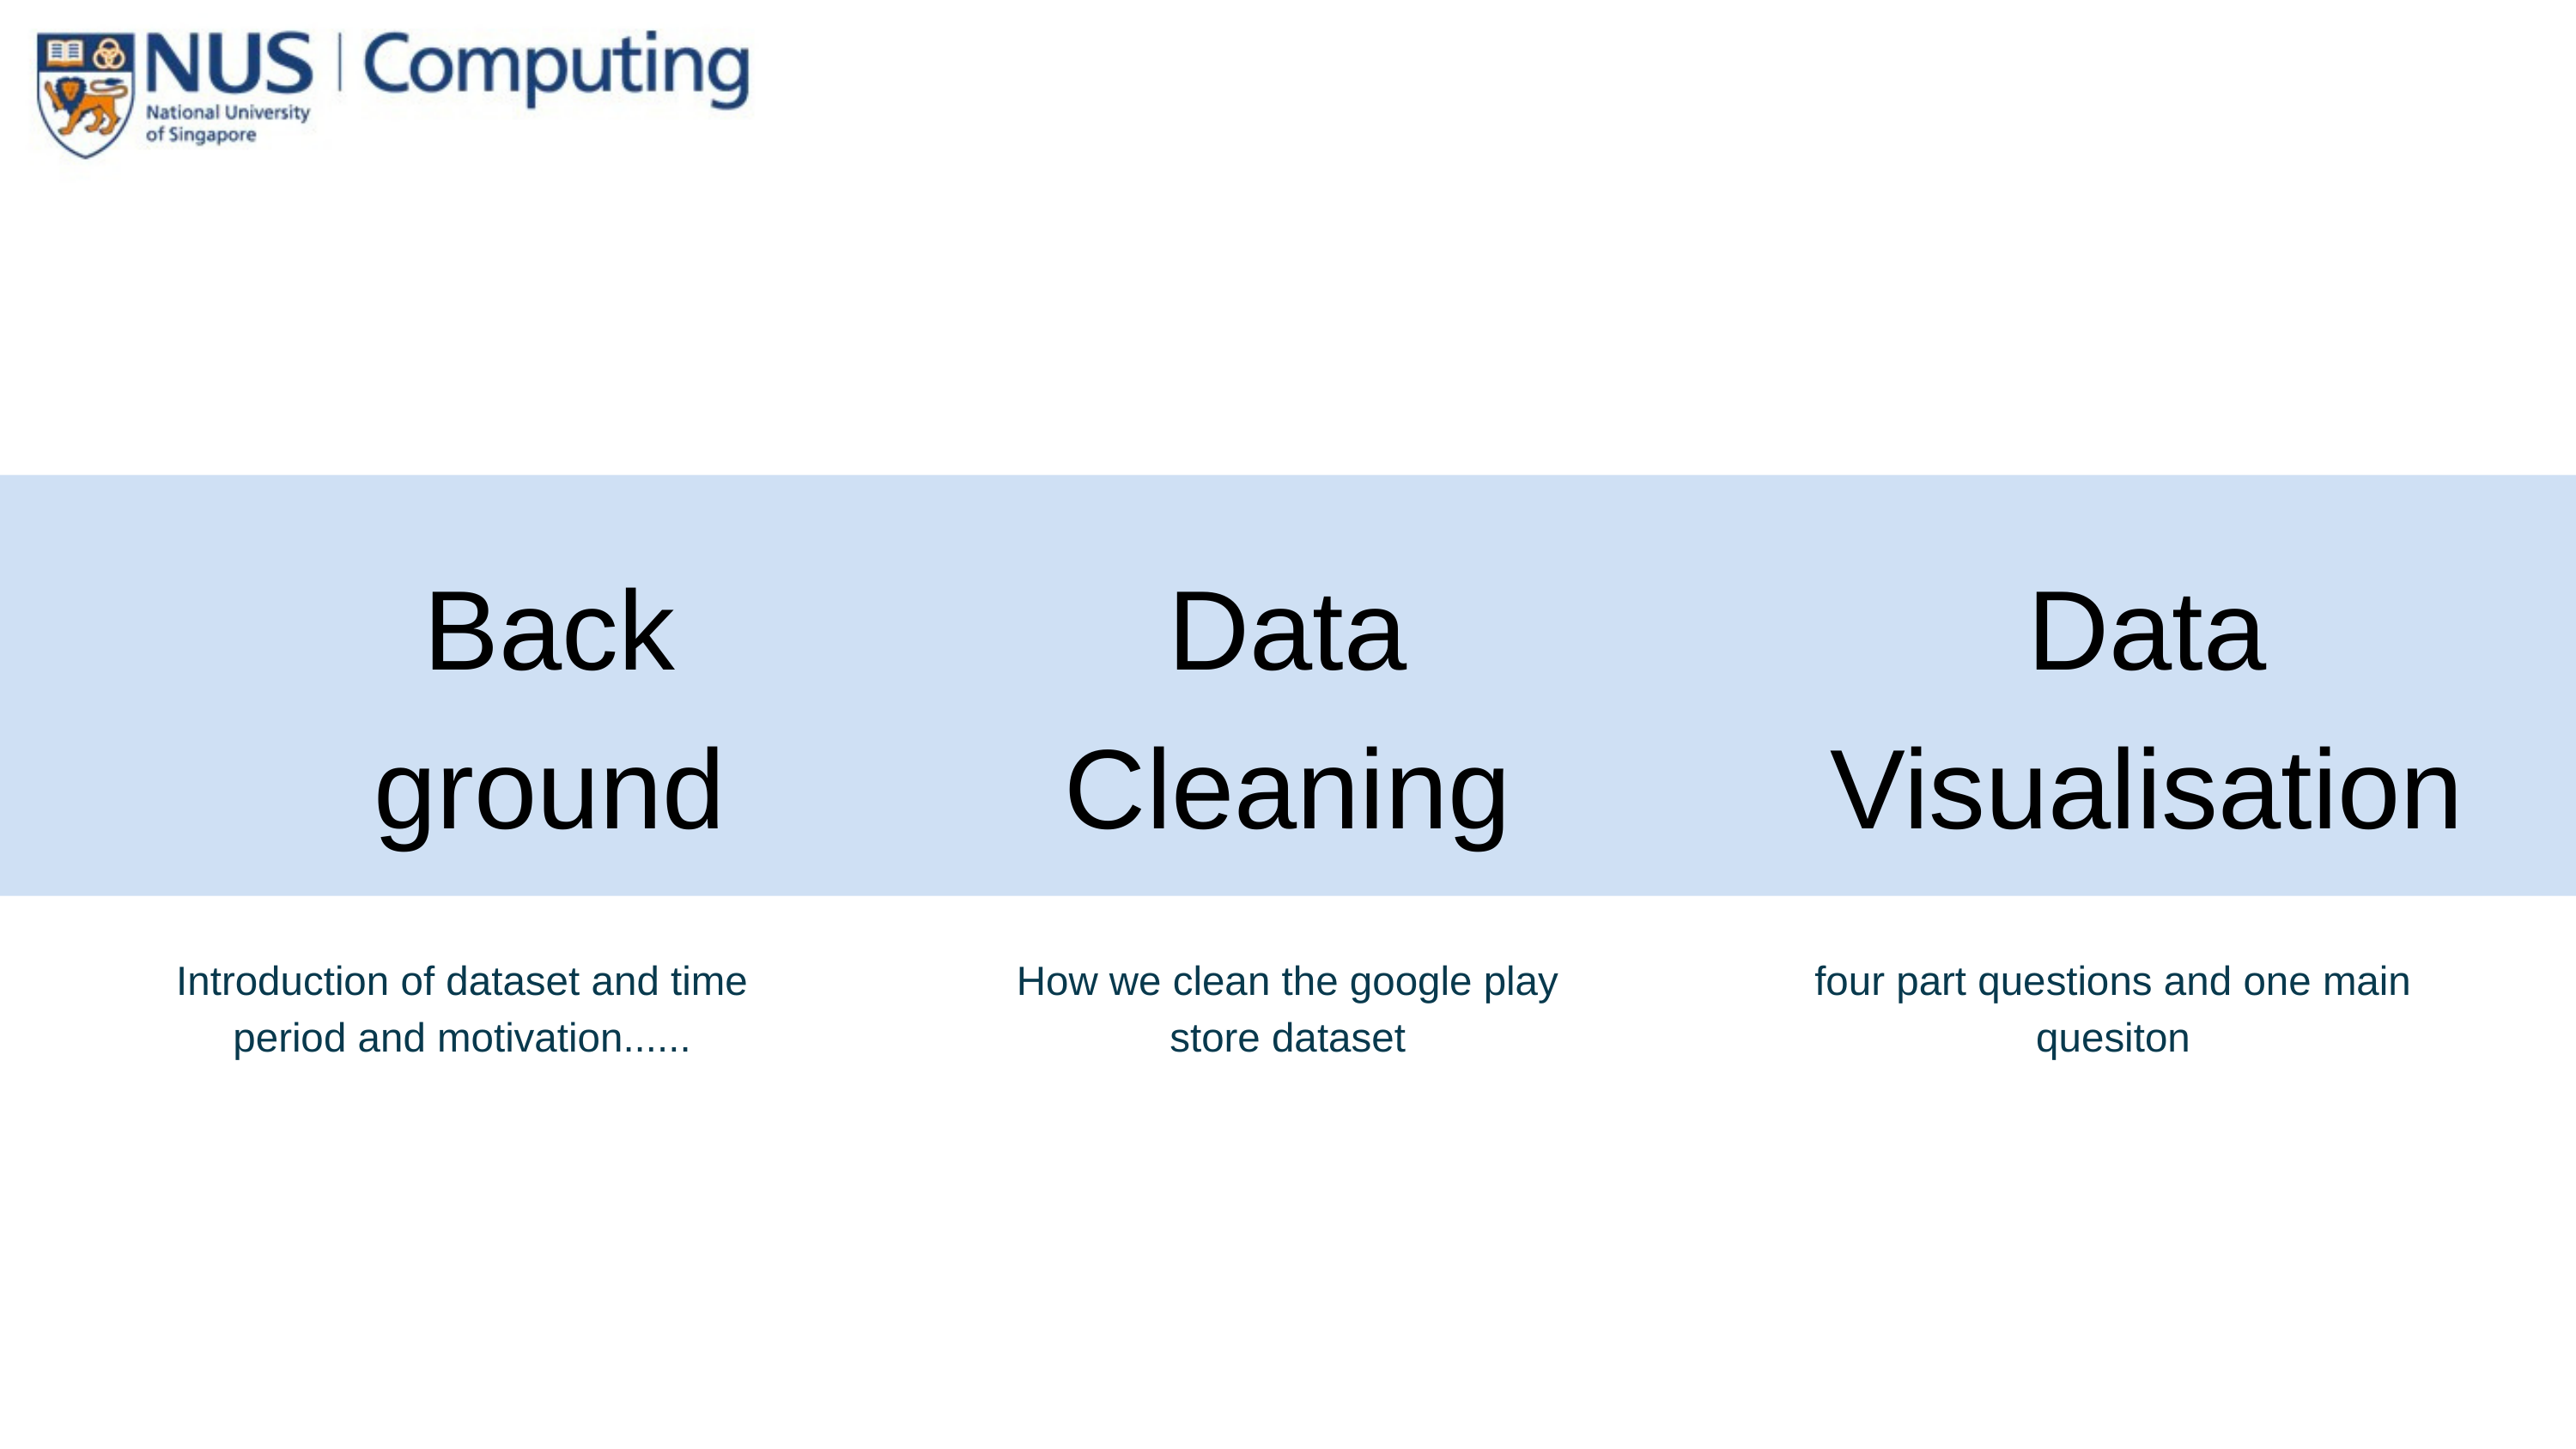

Back
ground
Data Cleaning
Data Visualisation
Introduction of dataset and time period and motivation......
How we clean the google play store dataset
four part questions and one main quesiton